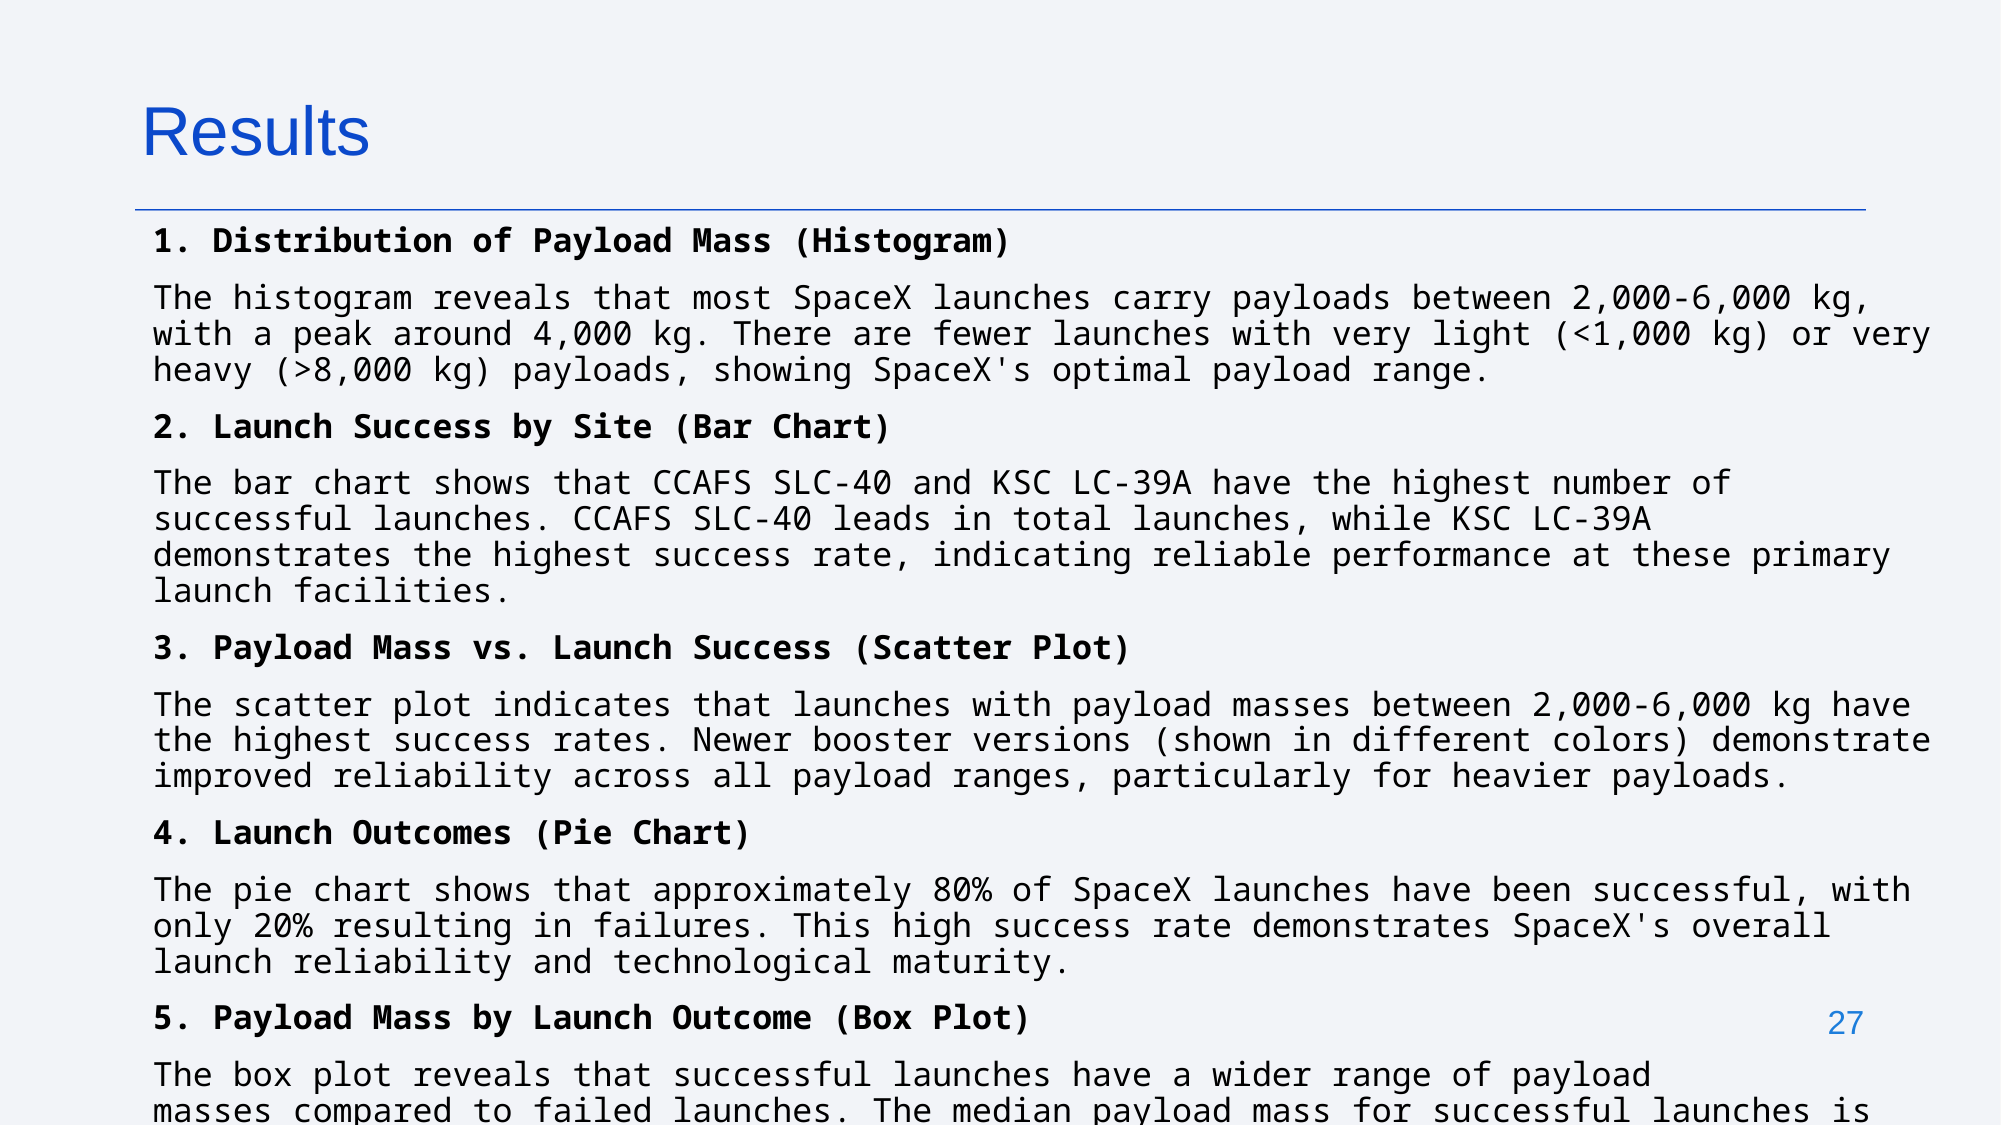

Results
1. Distribution of Payload Mass (Histogram)
The histogram reveals that most SpaceX launches carry payloads between 2,000-6,000 kg, with a peak around 4,000 kg. There are fewer launches with very light (<1,000 kg) or very heavy (>8,000 kg) payloads, showing SpaceX's optimal payload range.
2. Launch Success by Site (Bar Chart)
The bar chart shows that CCAFS SLC-40 and KSC LC-39A have the highest number of successful launches. CCAFS SLC-40 leads in total launches, while KSC LC-39A demonstrates the highest success rate, indicating reliable performance at these primary launch facilities.
3. Payload Mass vs. Launch Success (Scatter Plot)
The scatter plot indicates that launches with payload masses between 2,000-6,000 kg have the highest success rates. Newer booster versions (shown in different colors) demonstrate improved reliability across all payload ranges, particularly for heavier payloads.
4. Launch Outcomes (Pie Chart)
The pie chart shows that approximately 80% of SpaceX launches have been successful, with only 20% resulting in failures. This high success rate demonstrates SpaceX's overall launch reliability and technological maturity.
5. Payload Mass by Launch Outcome (Box Plot)
The box plot reveals that successful launches have a wider range of payload masses compared to failed launches. The median payload mass for successful launches is slightly higher, suggesting that SpaceX has developed reliable capabilities for launching heavier payloads.
27